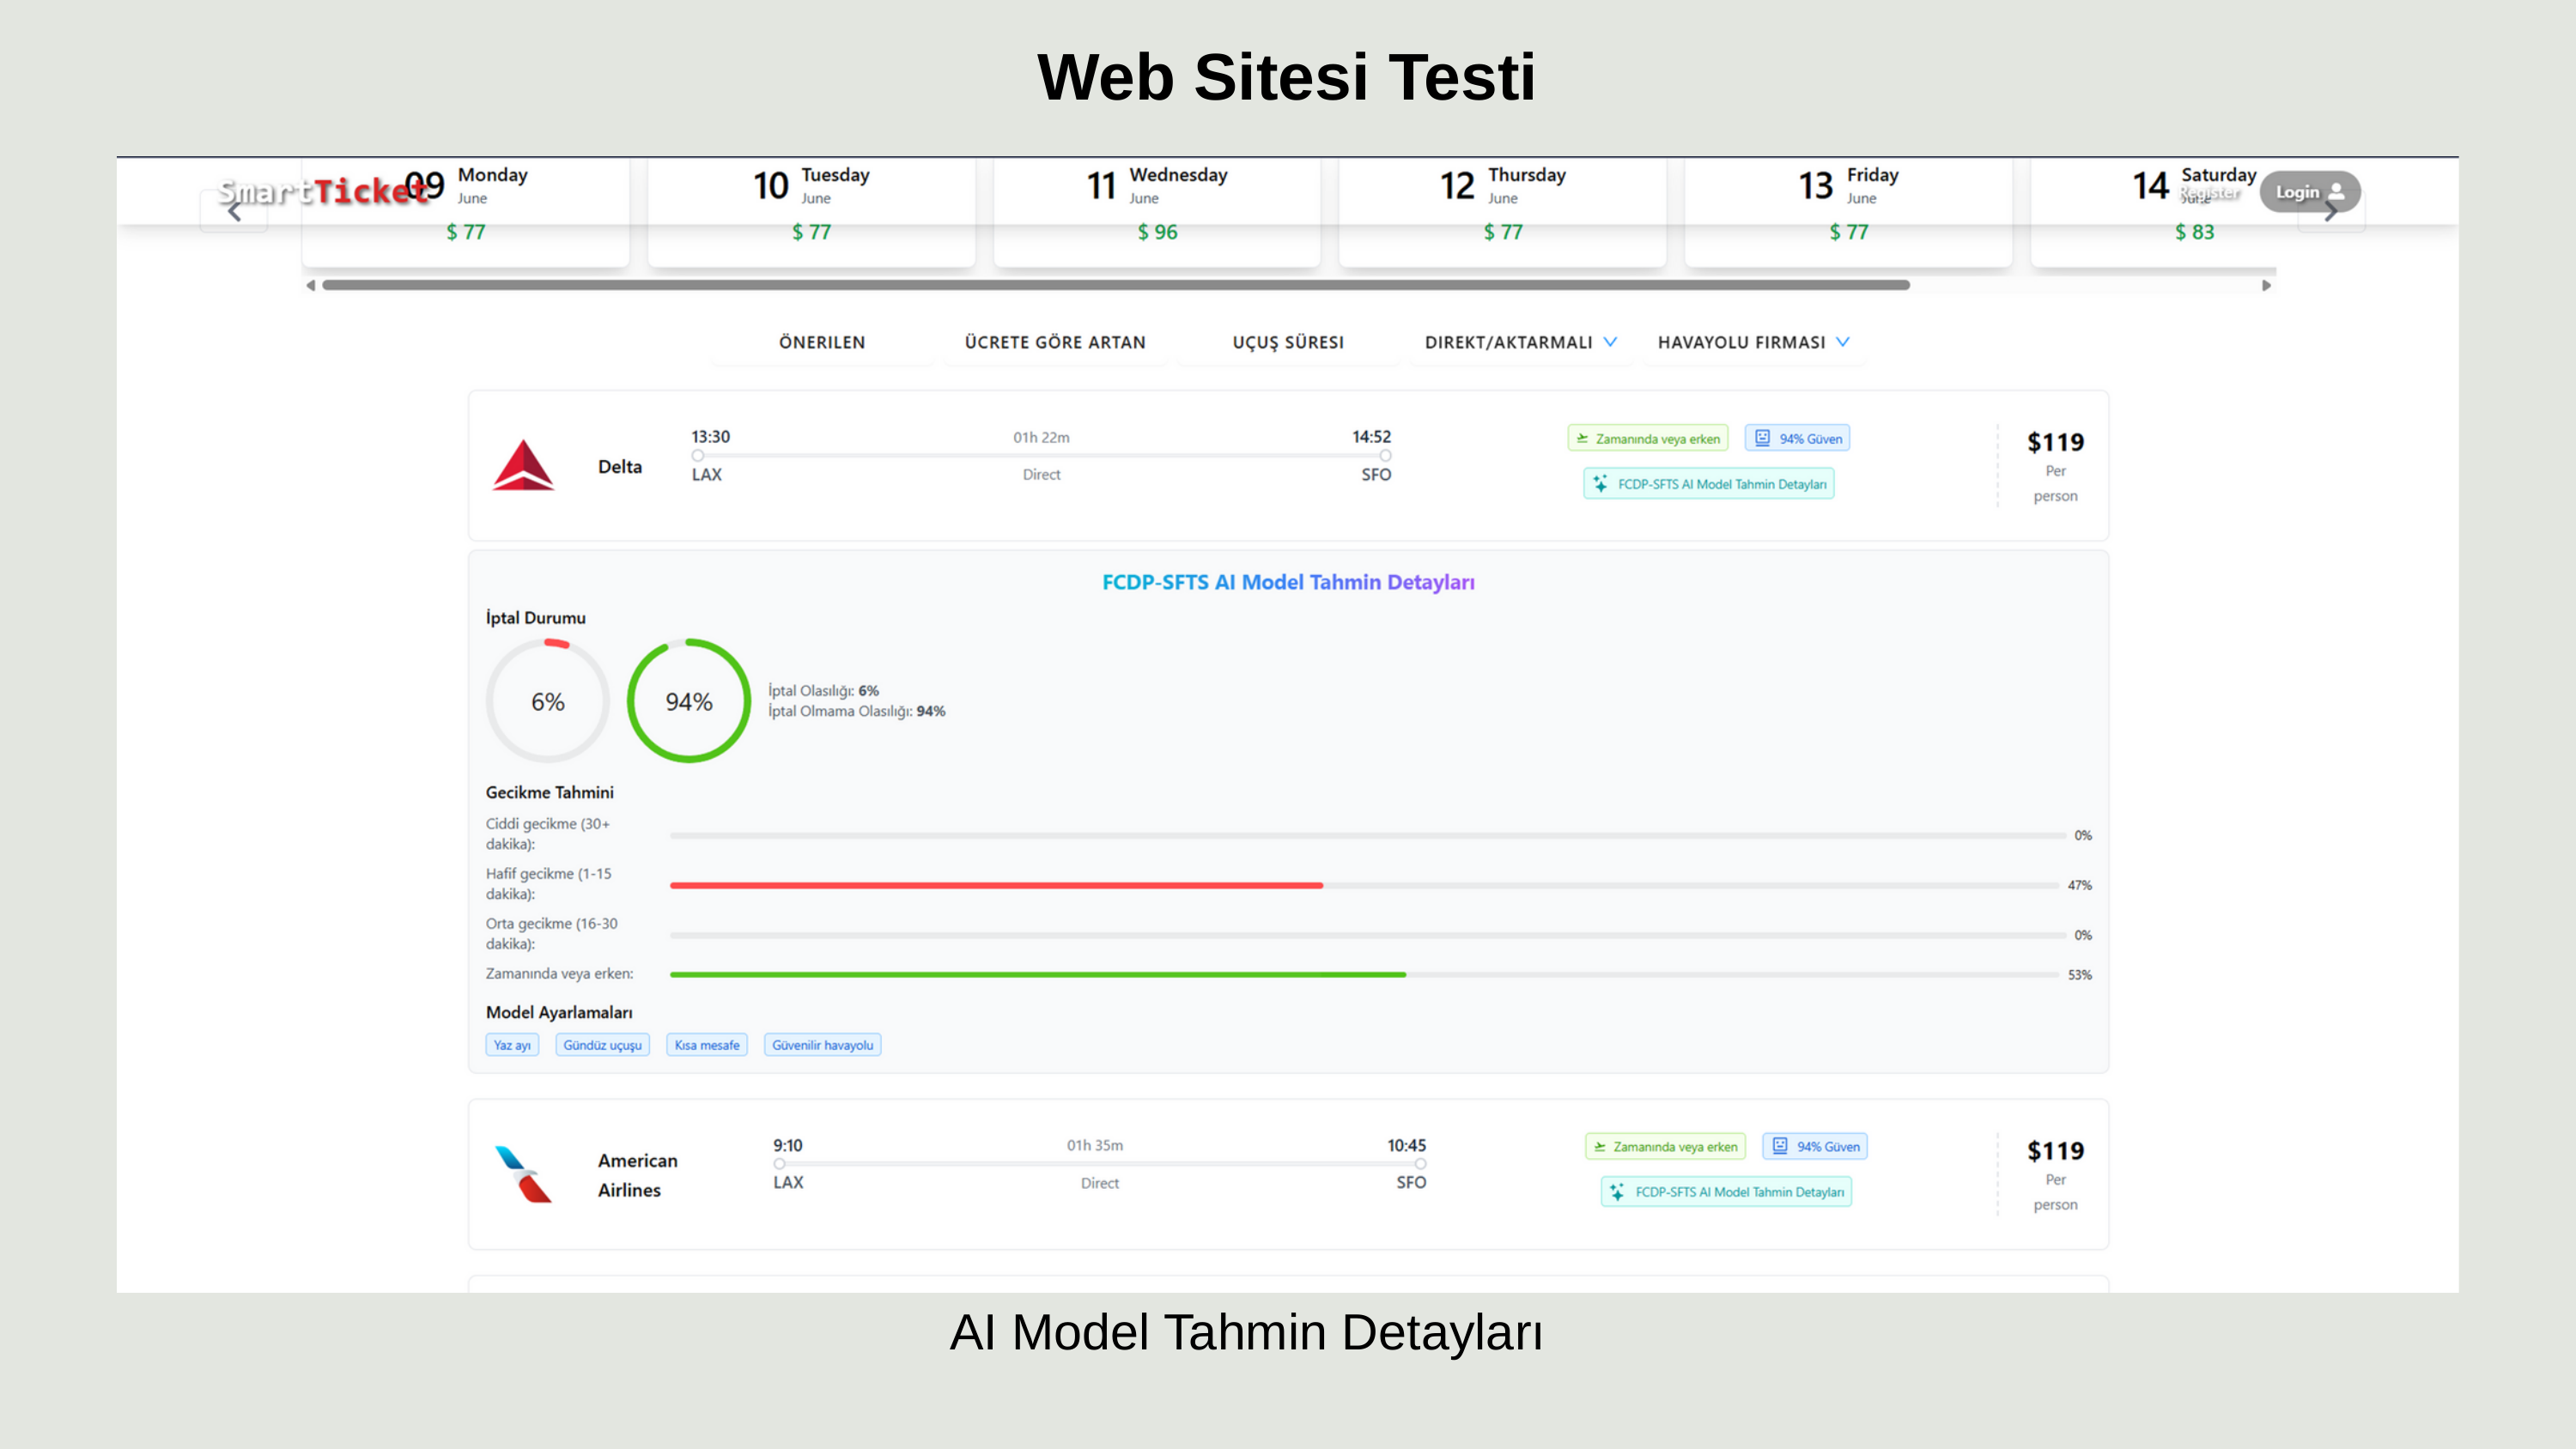

Web Sitesi Testi

AI Model Tahmin Detayları